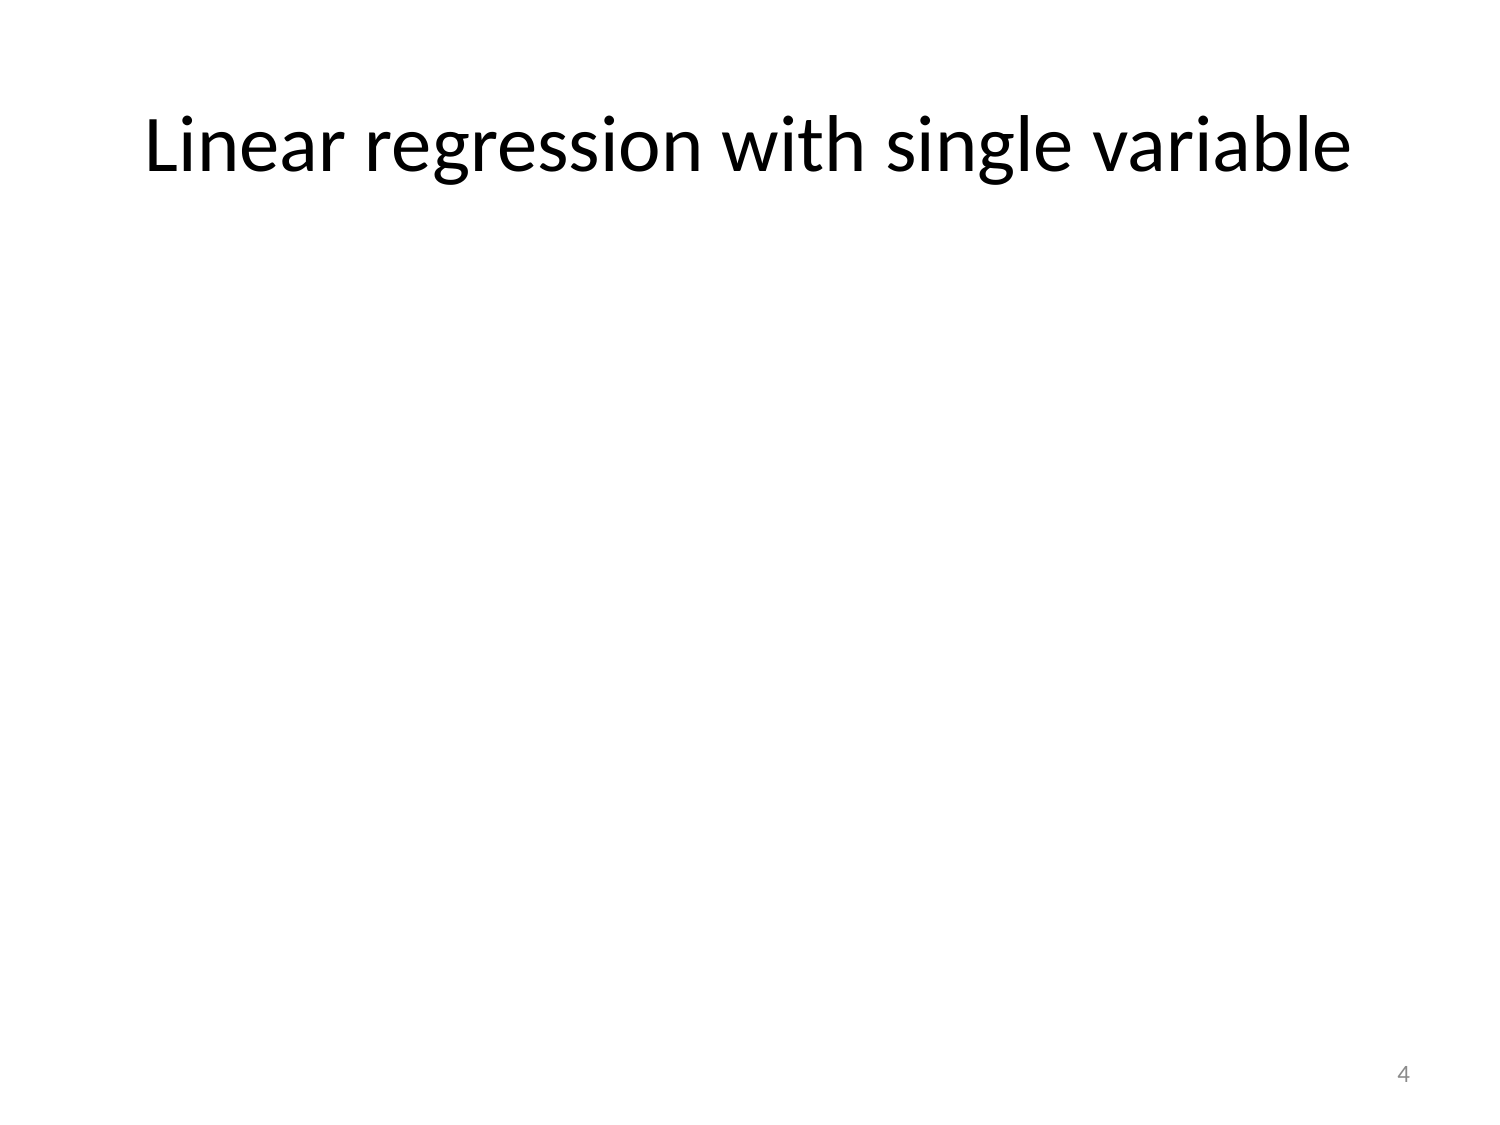

# Linear regression with single variable

4